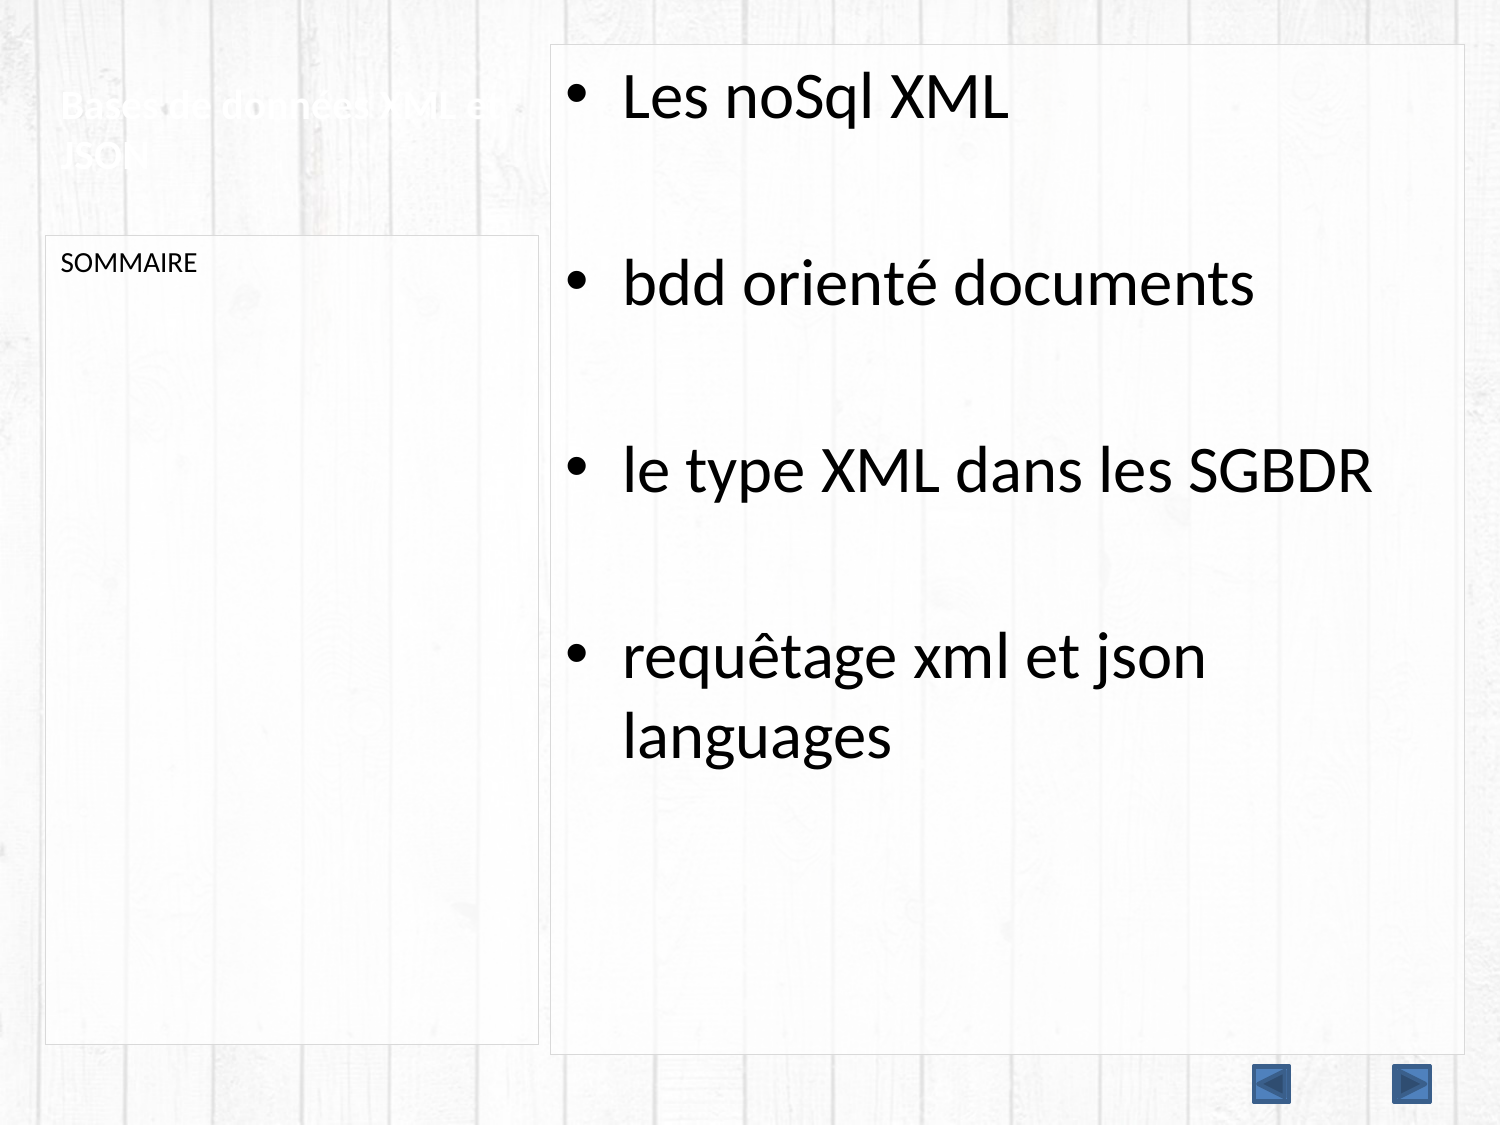

# Bases de données XML et JSON
Les noSql XML

bdd orienté documents

le type XML dans les SGBDR

requêtage xml et json languages
SOMMAIRE